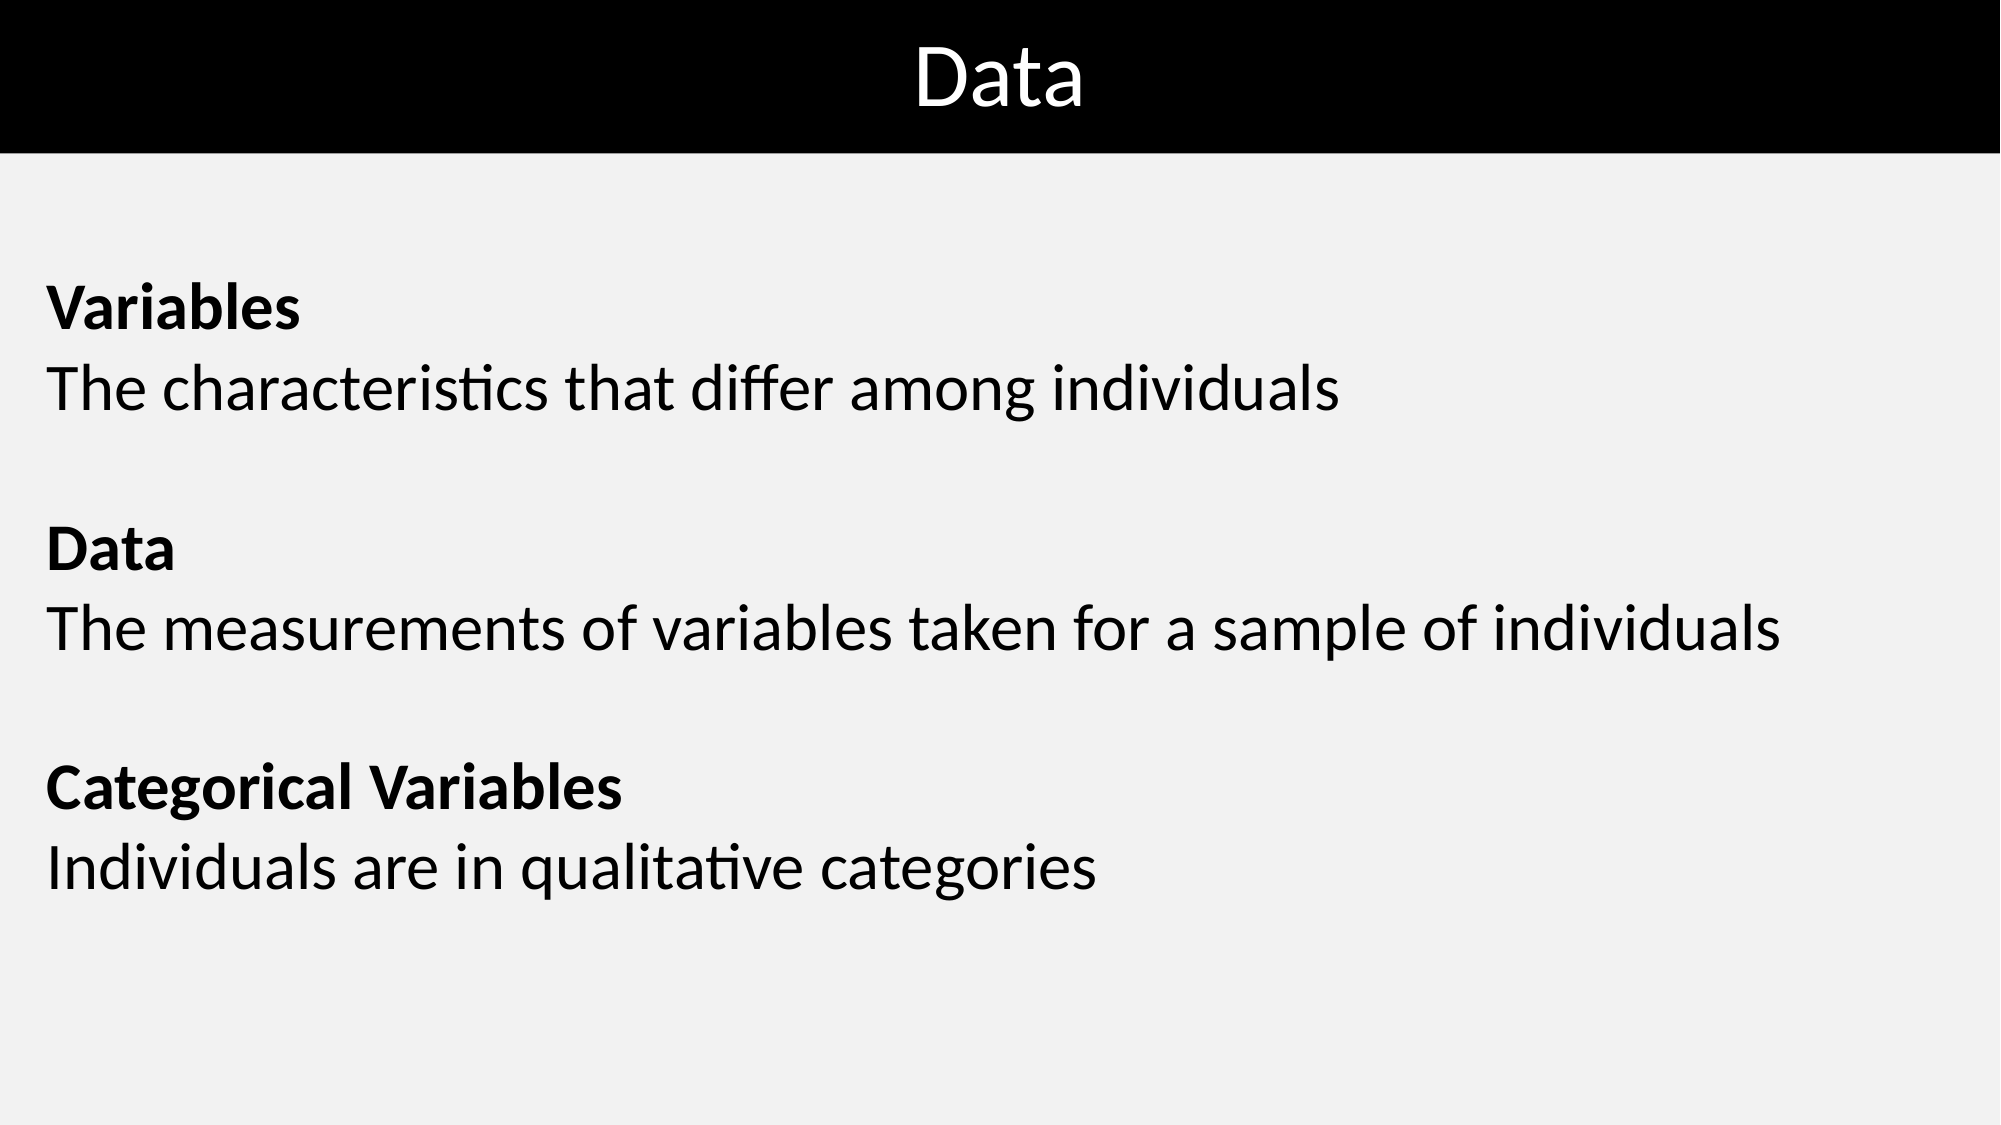

# Data

Variables
The characteristics that differ among individuals
Data
The measurements of variables taken for a sample of individuals

Categorical Variables
Individuals are in qualitative categories